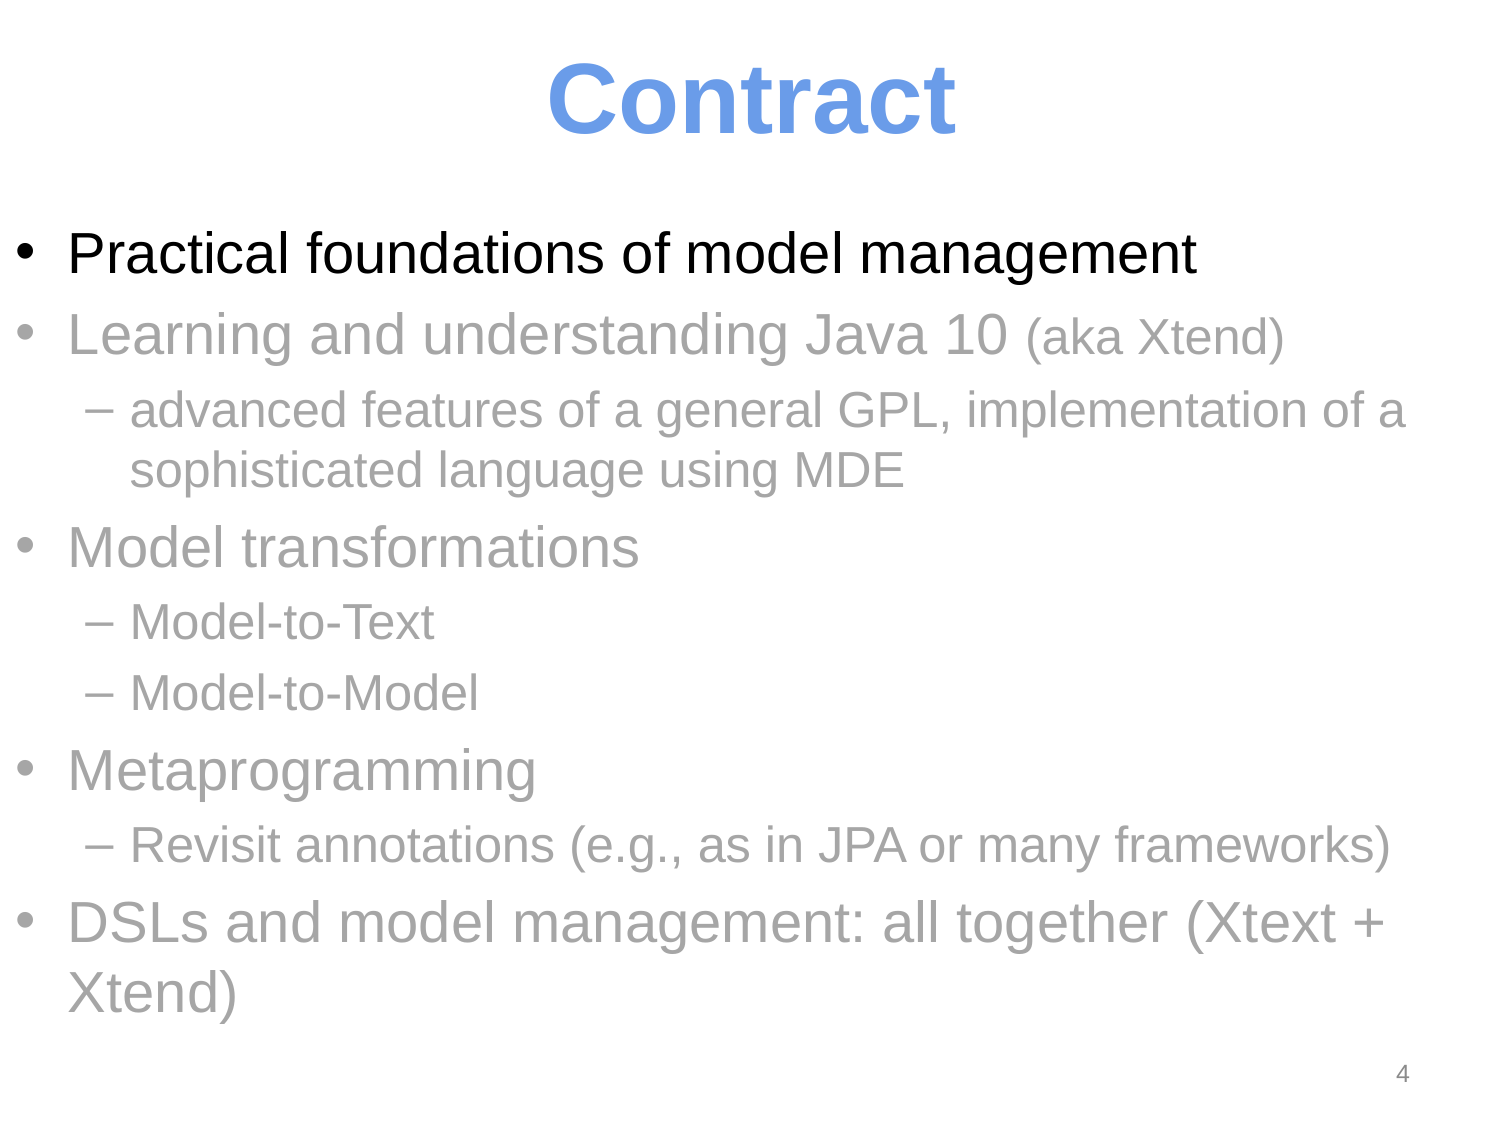

# Contract
Practical foundations of model management
Learning and understanding Java 10 (aka Xtend)
advanced features of a general GPL, implementation of a sophisticated language using MDE
Model transformations
Model-to-Text
Model-to-Model
Metaprogramming
Revisit annotations (e.g., as in JPA or many frameworks)
DSLs and model management: all together (Xtext + Xtend)

4